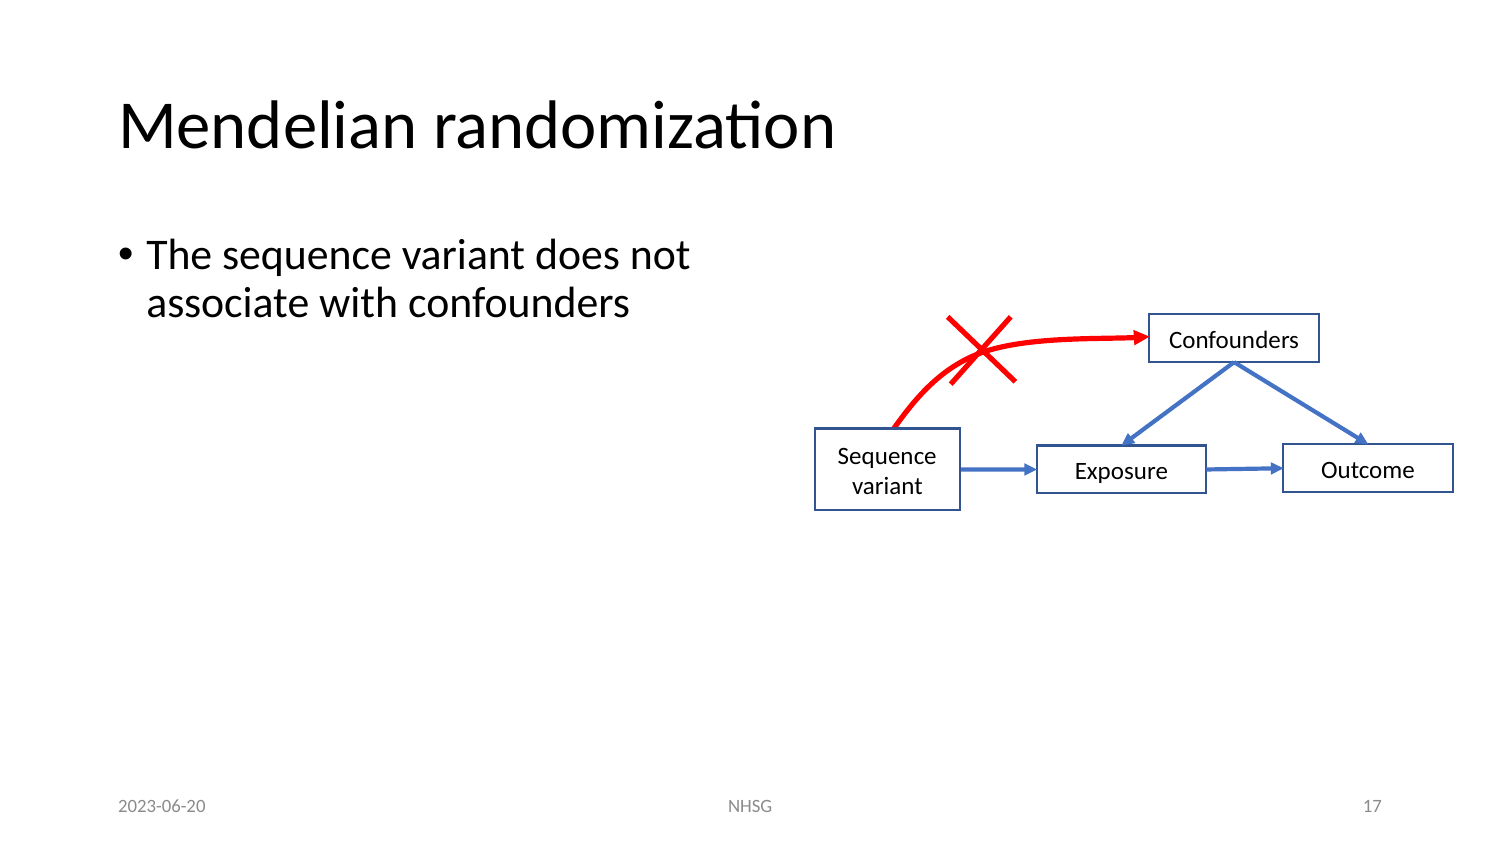

# Mendelian randomization
The sequence variant does not associate with confounders
Confounders

Sequence
variant
Outcome
Exposure
2023-06-20
NHSG
17